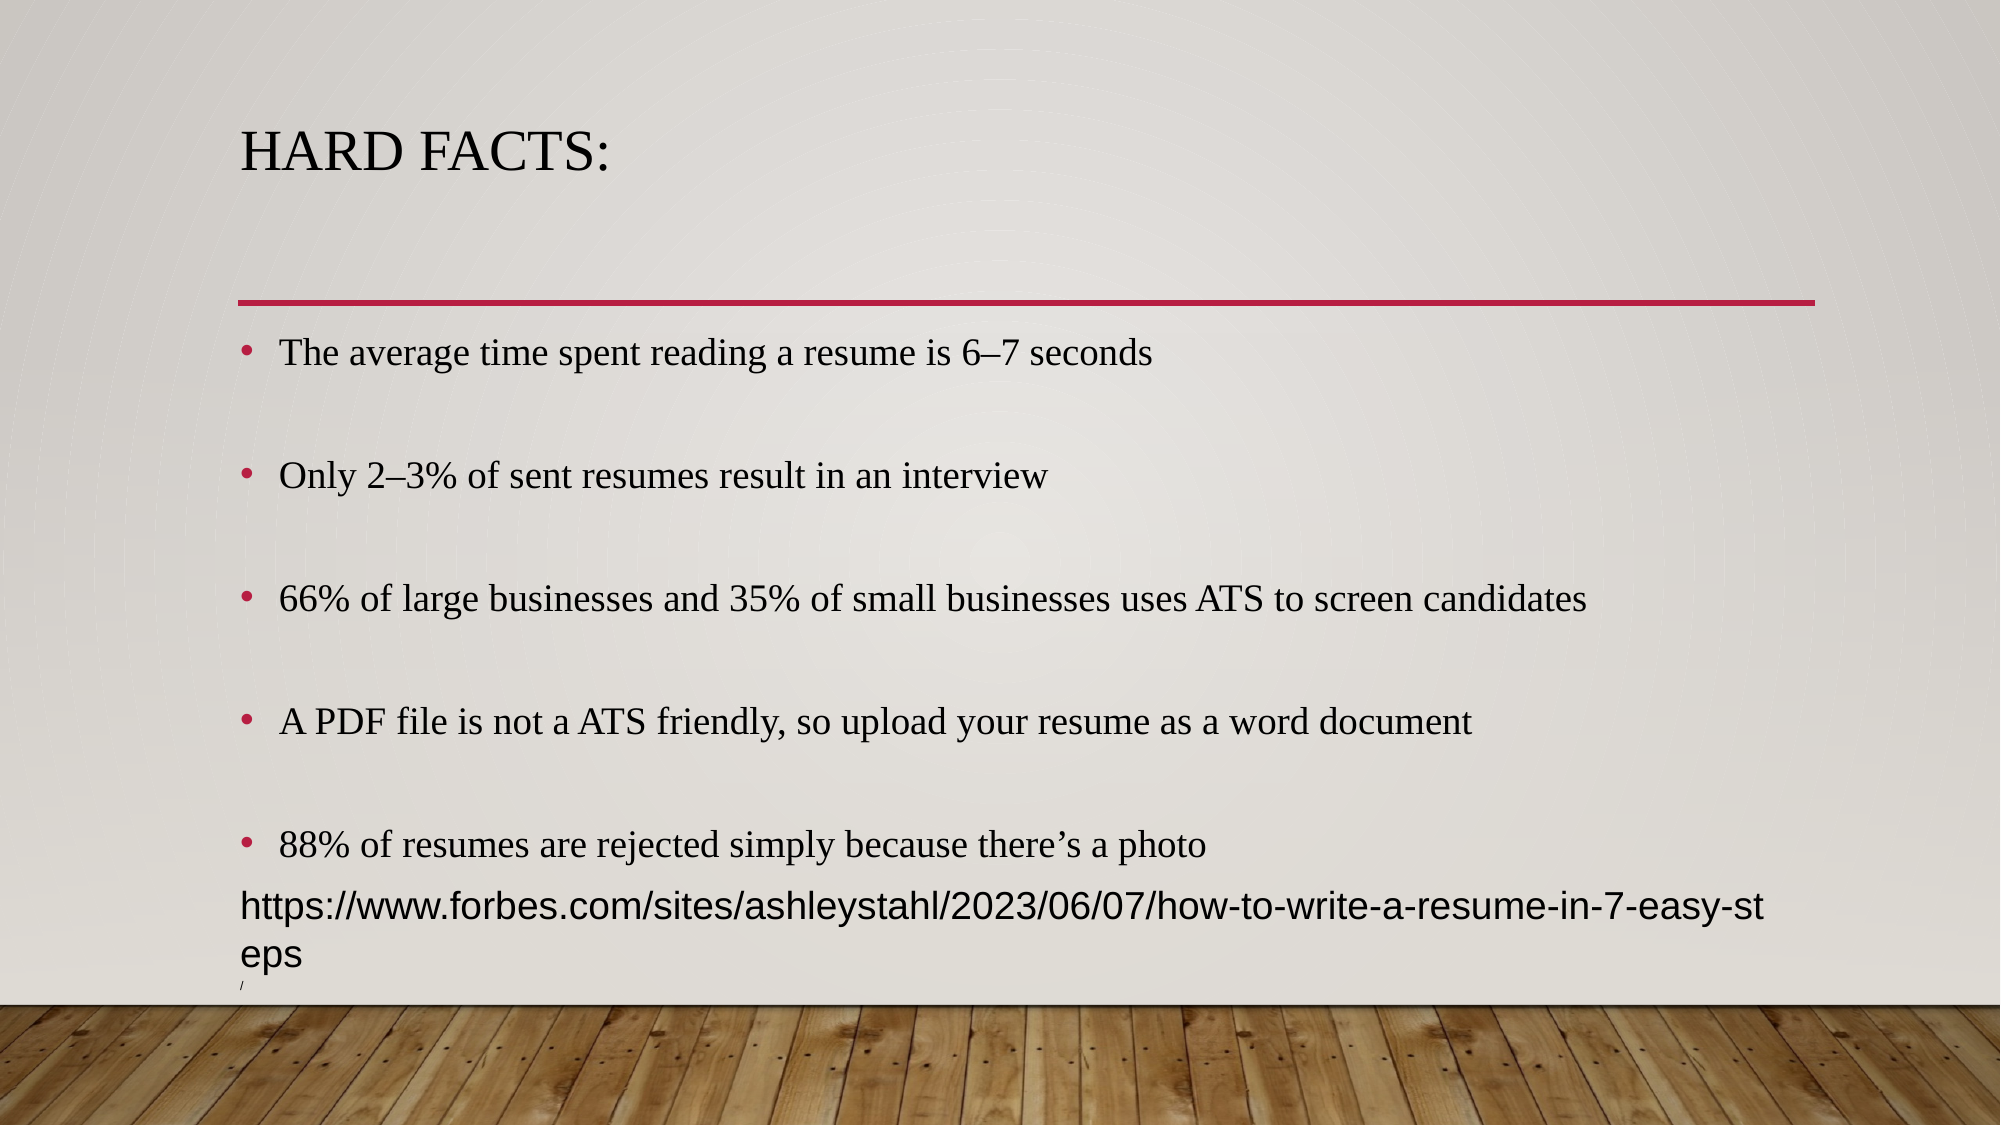

# Hard Facts:

The average time spent reading a resume is 6–7 seconds

Only 2–3% of sent resumes result in an interview

66% of large businesses and 35% of small businesses uses ATS to screen candidates

A PDF file is not a ATS friendly, so upload your resume as a word document

88% of resumes are rejected simply because there’s a photo
https://www.forbes.com/sites/ashleystahl/2023/06/07/how-to-write-a-resume-in-7-easy-steps/